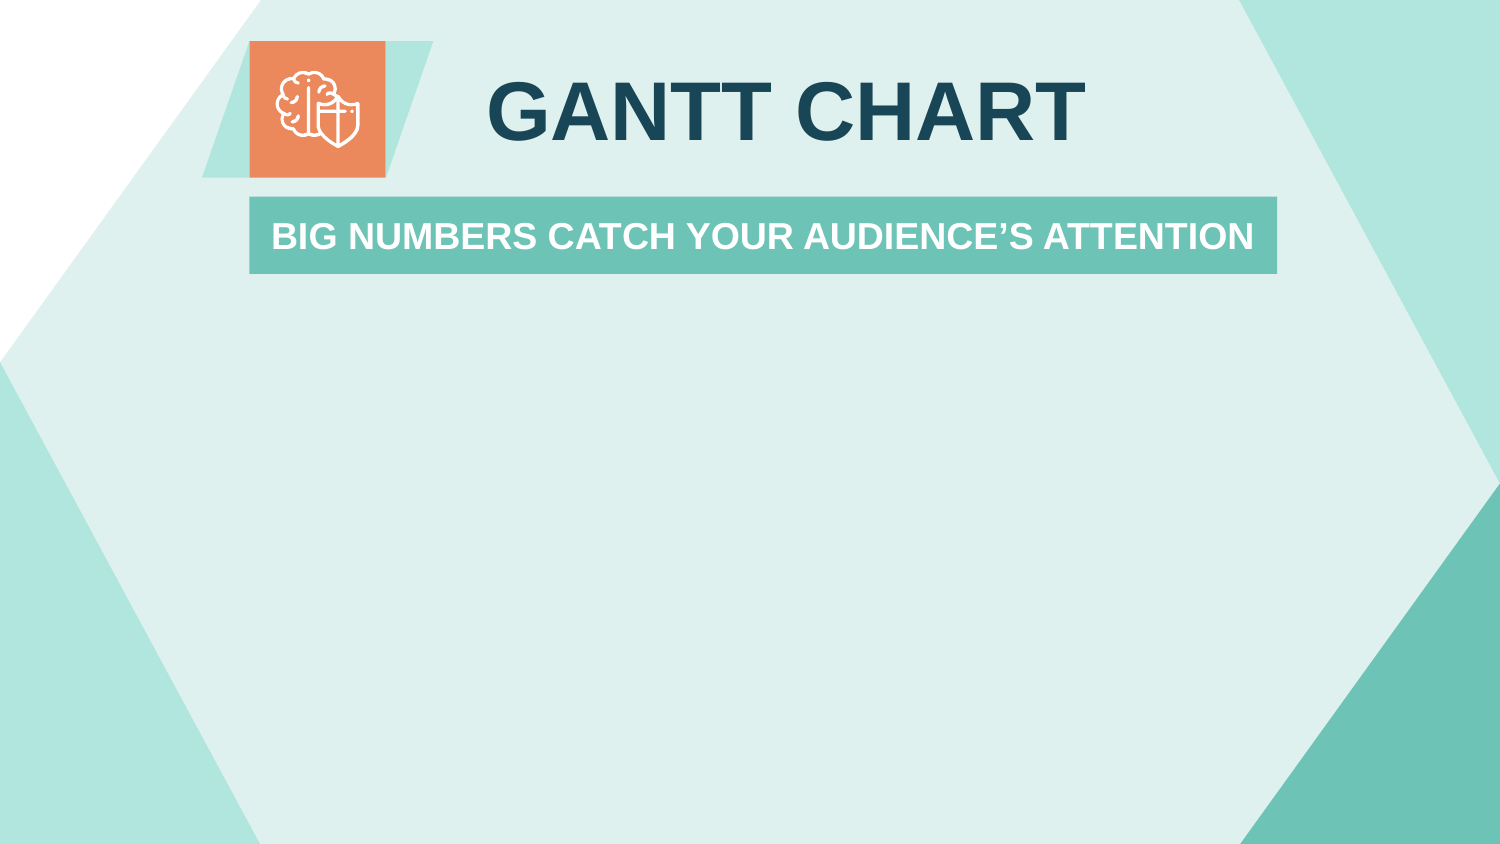

# GANTT CHART

BIG NUMBERS CATCH YOUR AUDIENCE’S ATTENTION